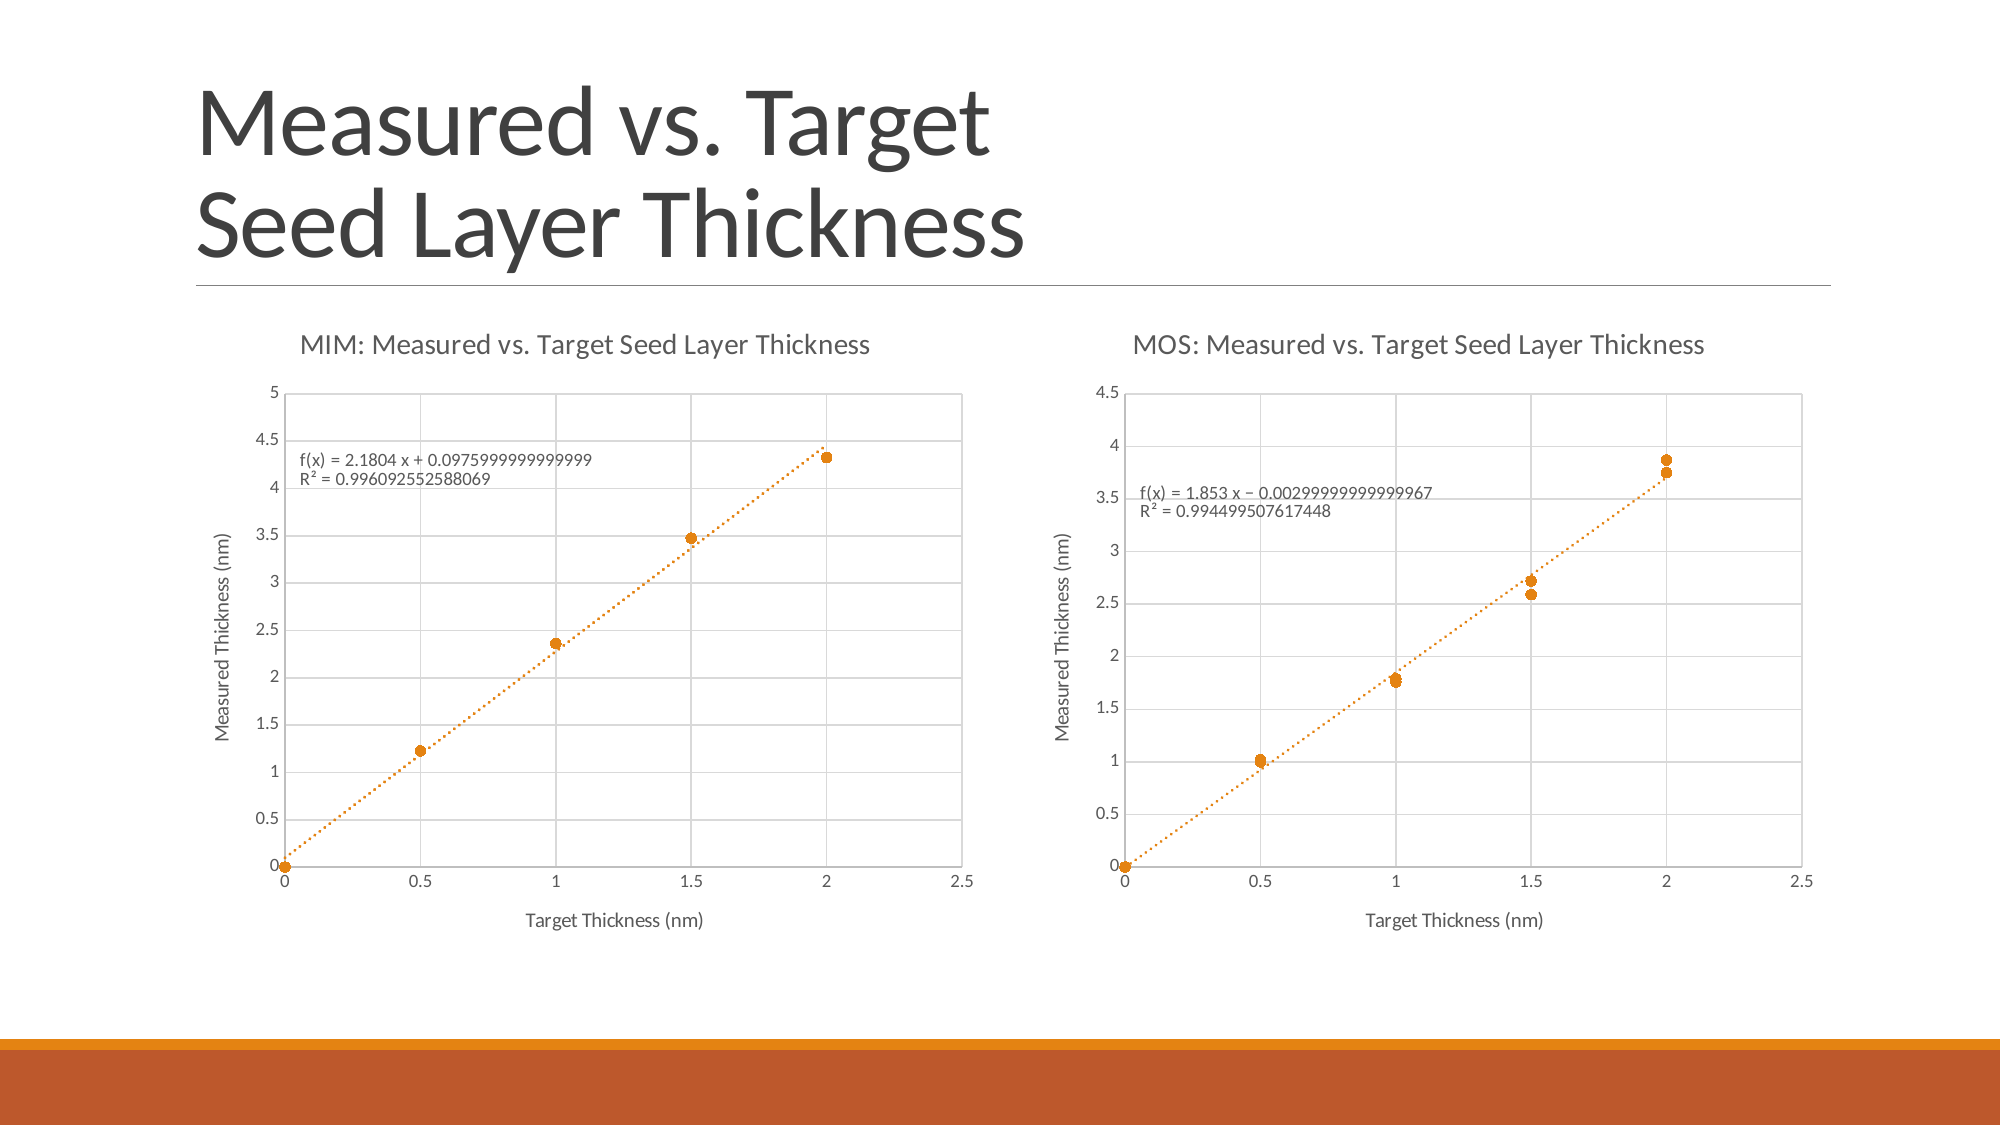

# Measured vs. Target Seed Layer Thickness

### Chart: MIM: Measured vs. Target Seed Layer Thickness

| Category |  |
|---|---|

### Chart: MOS: Measured vs. Target Seed Layer Thickness

| Category |  |
|---|---|